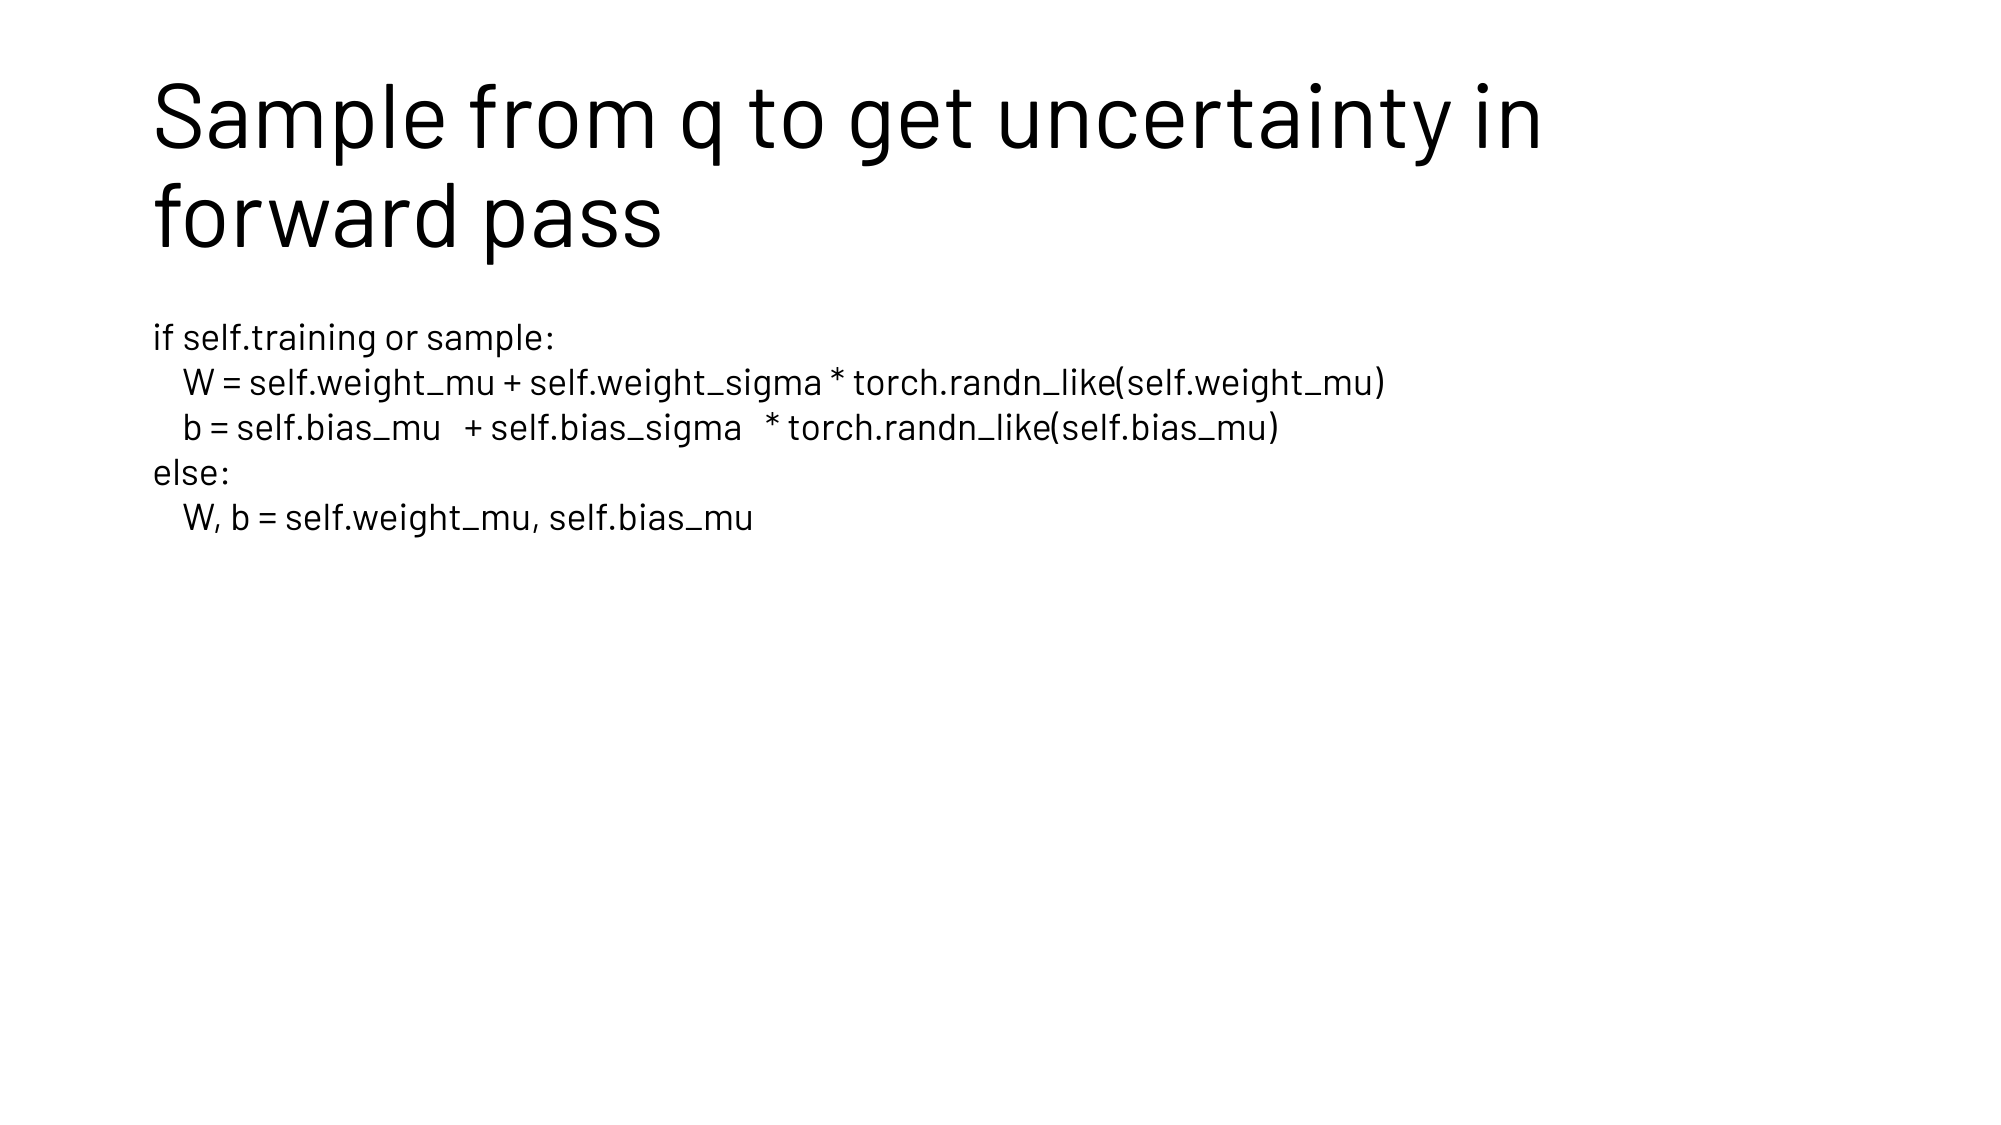

# Sample from q to get uncertainty in forward pass
if self.training or sample:
    W = self.weight_mu + self.weight_sigma * torch.randn_like(self.weight_mu)
    b = self.bias_mu   + self.bias_sigma   * torch.randn_like(self.bias_mu)
else:
    W, b = self.weight_mu, self.bias_mu